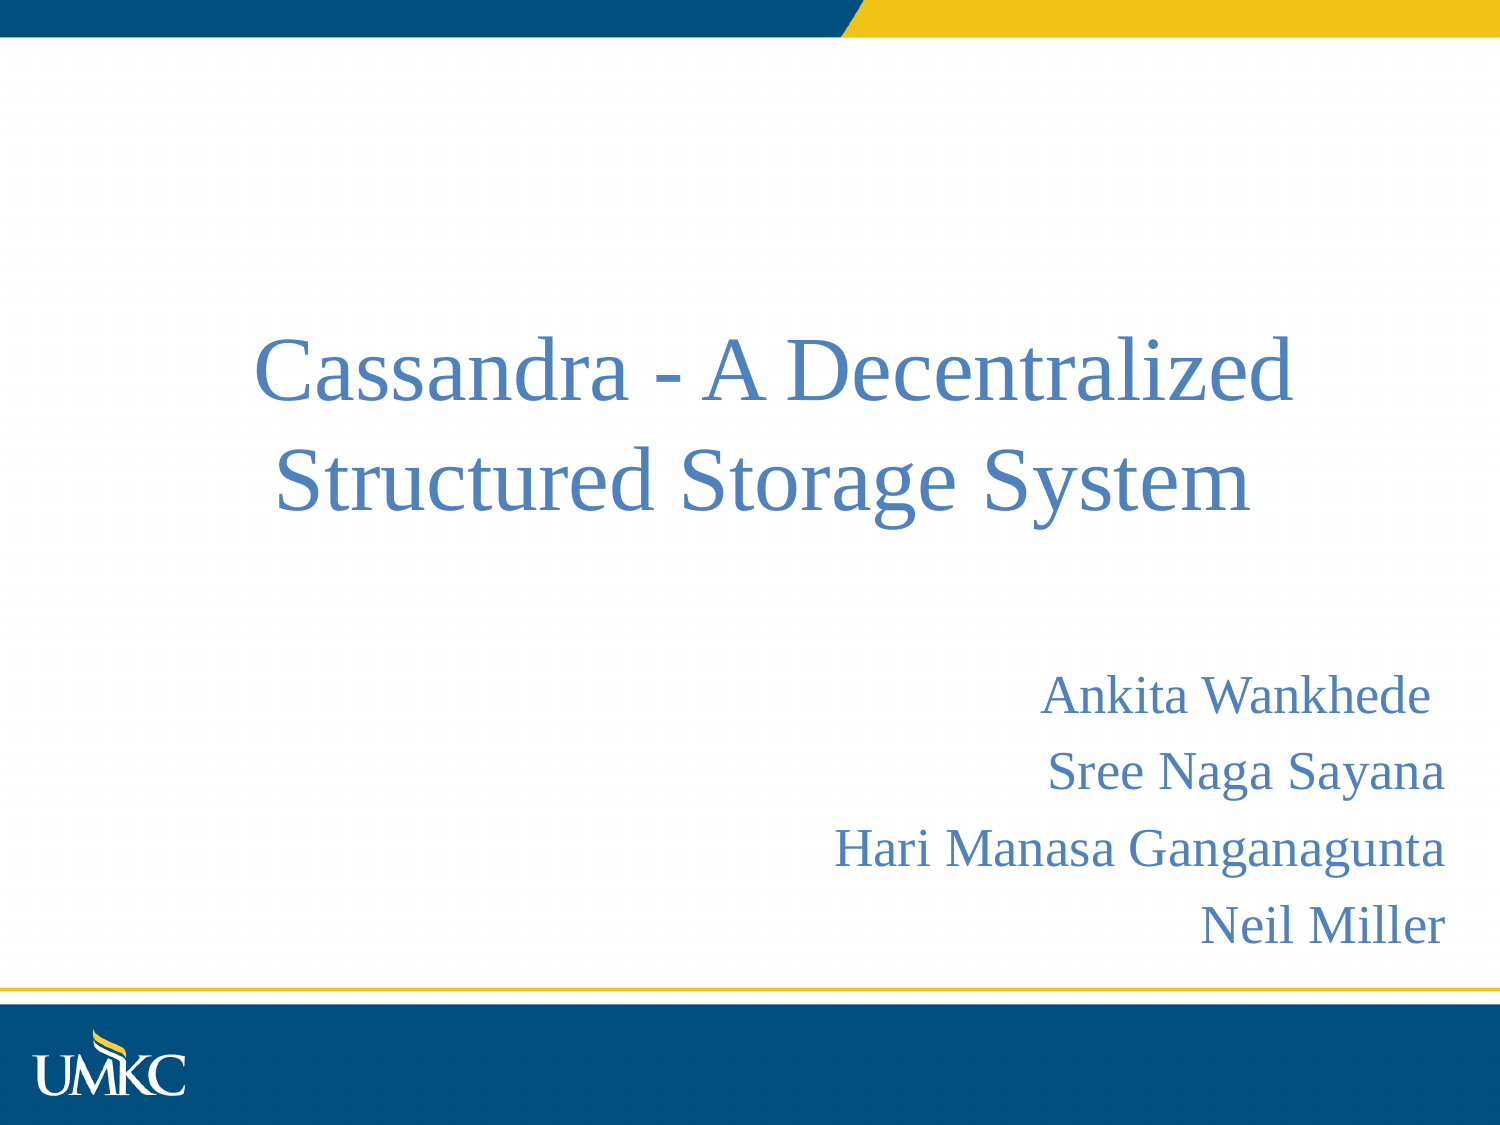

# Cassandra - A Decentralized Structured Storage System

               Ankita Wankhede
Sree Naga Sayana
Hari Manasa Ganganagunta
Neil Miller